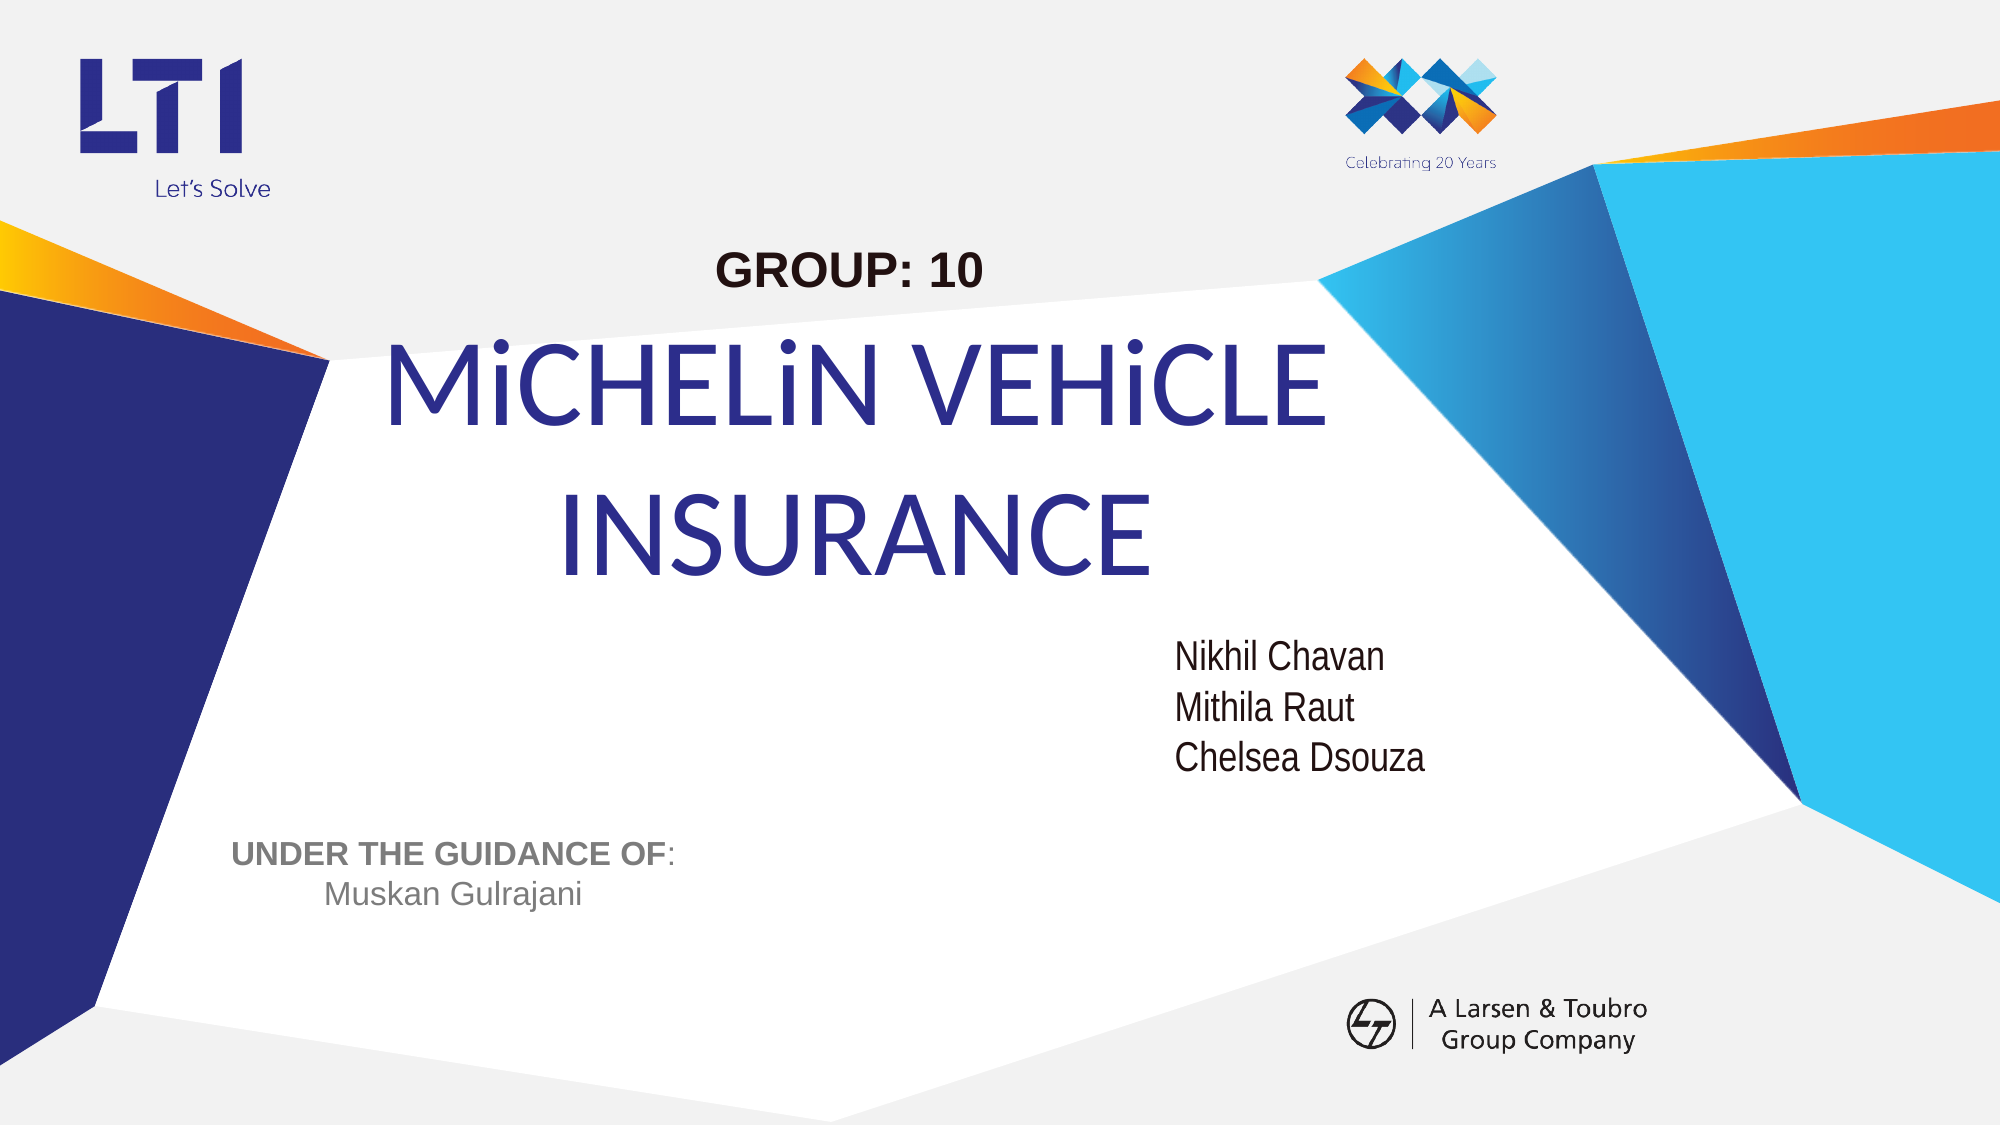

GROUP: 10
# MiCHELiN VEHiCLE INSURANCE

Nikhil Chavan  Mithila Raut  Chelsea Dsouza

UNDER THE GUIDANCE OF: Muskan Gulrajani